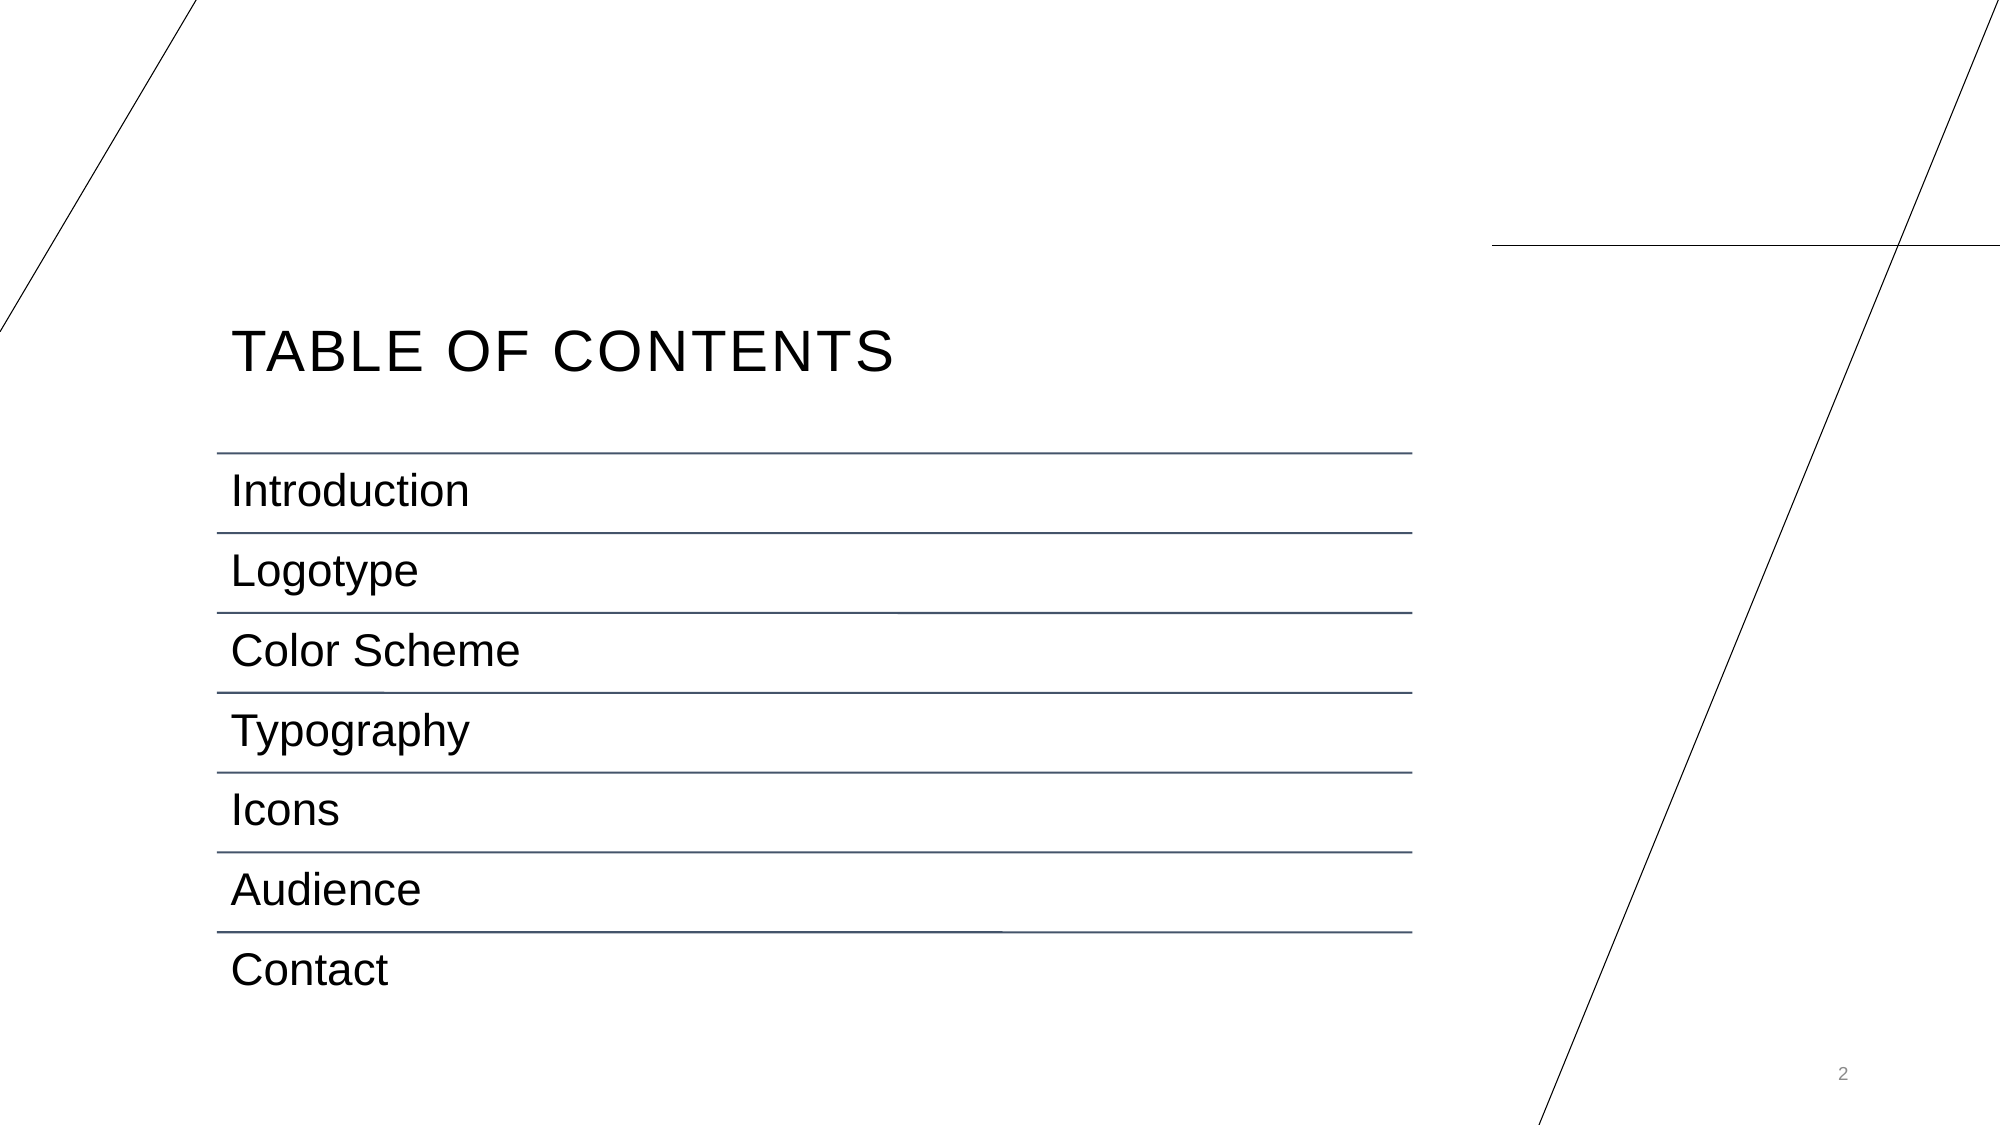

# Table of contents
Introduction
Logotype
Color Scheme
Typography
Icons
Audience
Contact
2